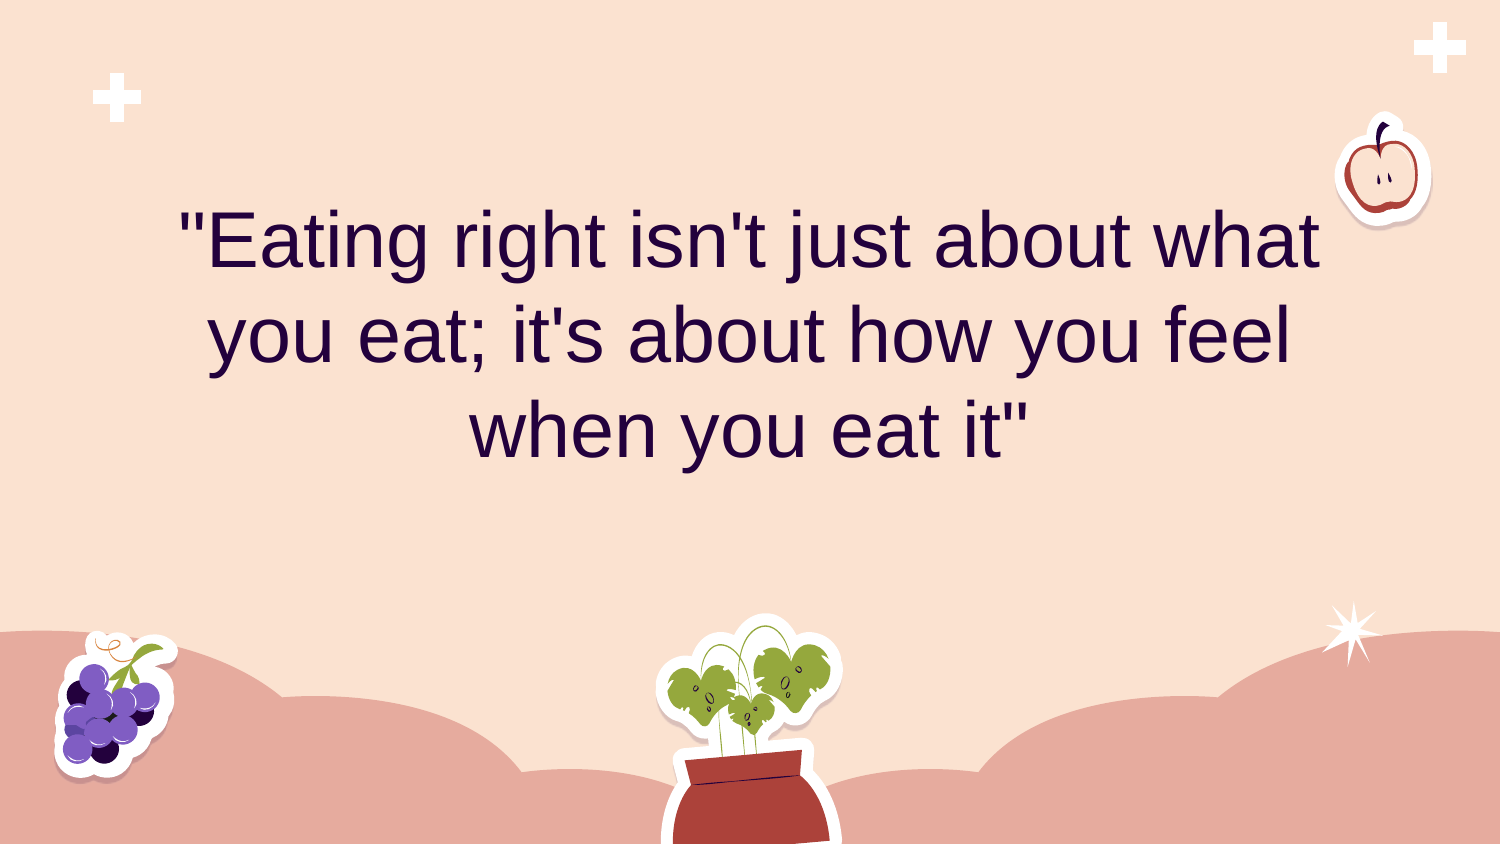

# "Eating right isn't just about what you eat; it's about how you feel when you eat it"